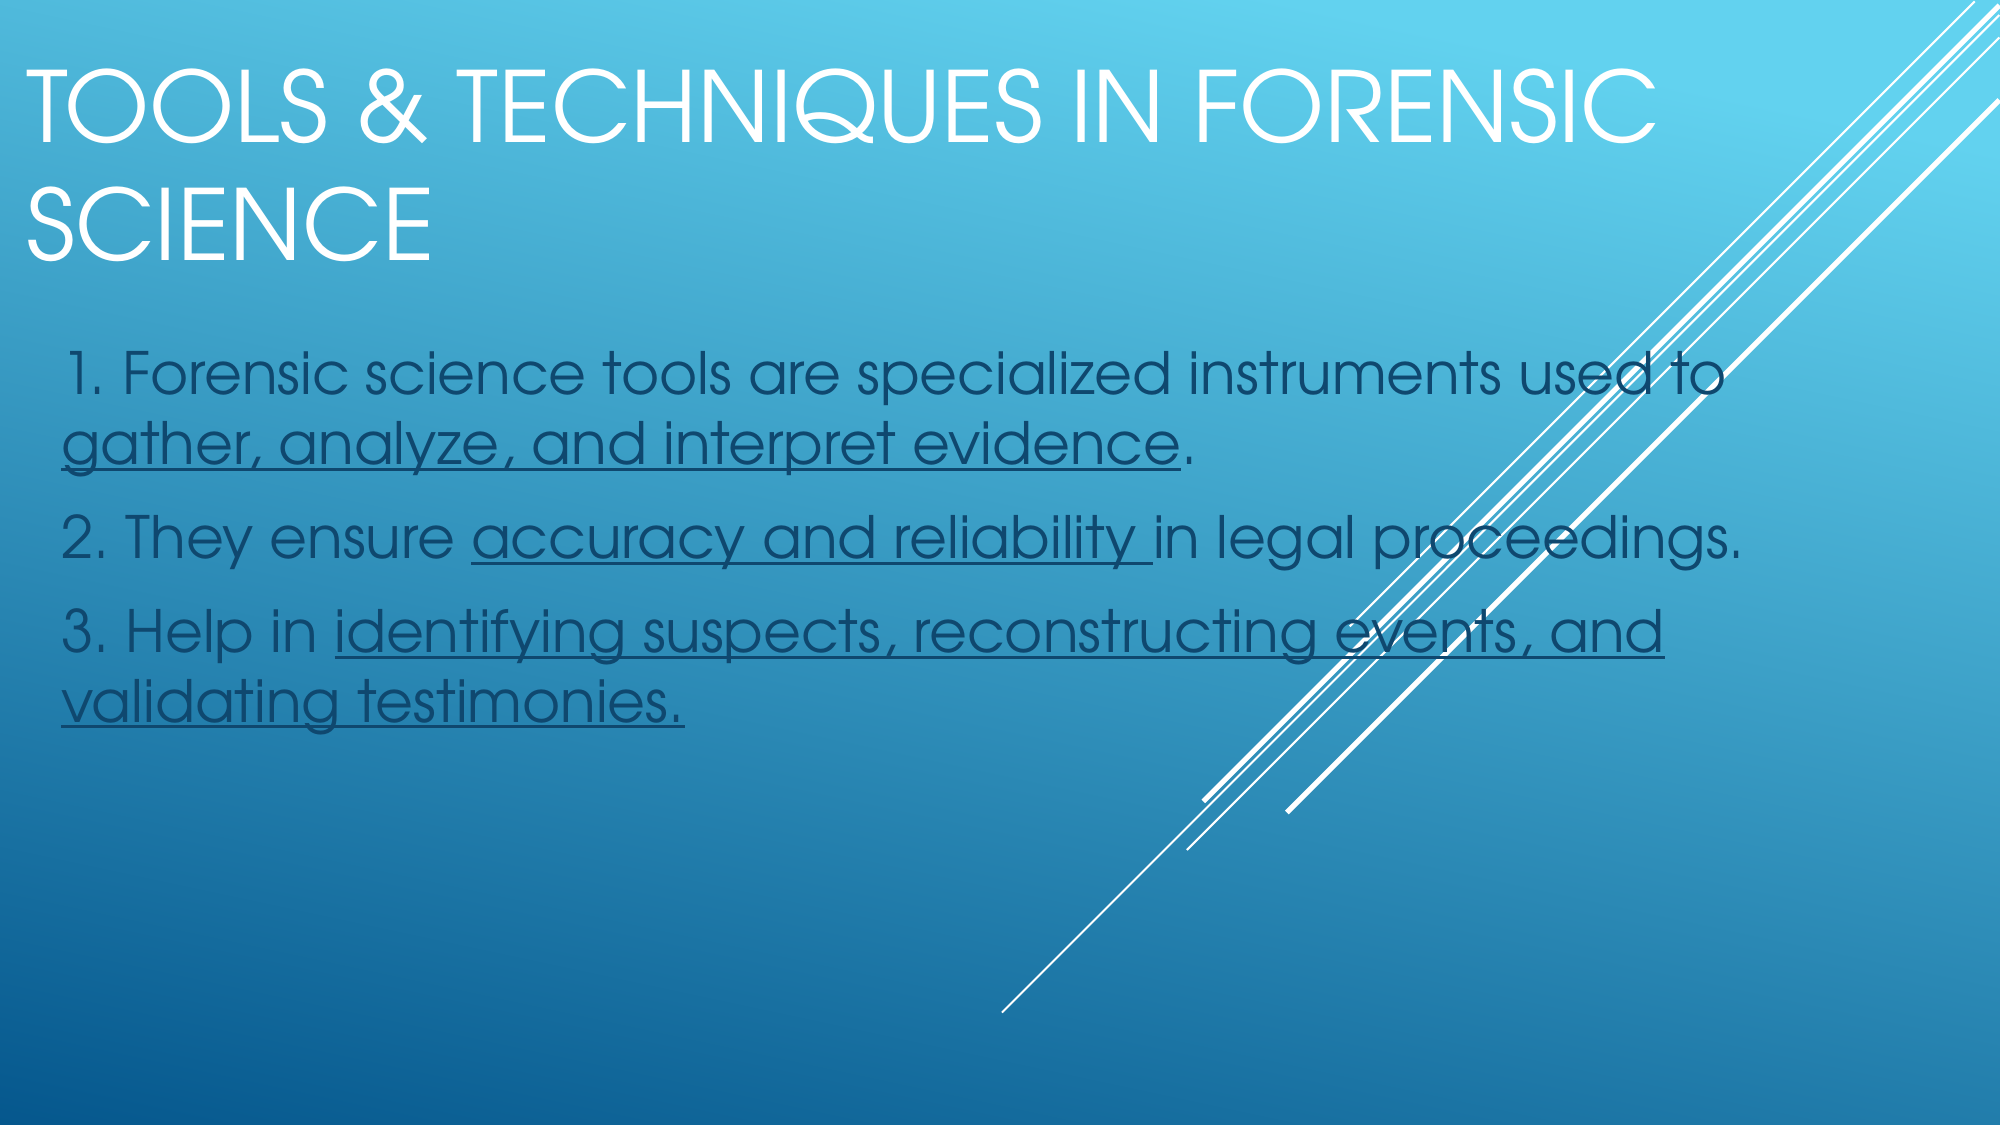

# TOOLS & TECHNIQUES IN FORENSIC SCIENCE
1. Forensic science tools are specialized instruments used to gather, analyze, and interpret evidence.
2. They ensure accuracy and reliability in legal proceedings.
3. Help in identifying suspects, reconstructing events, and validating testimonies.